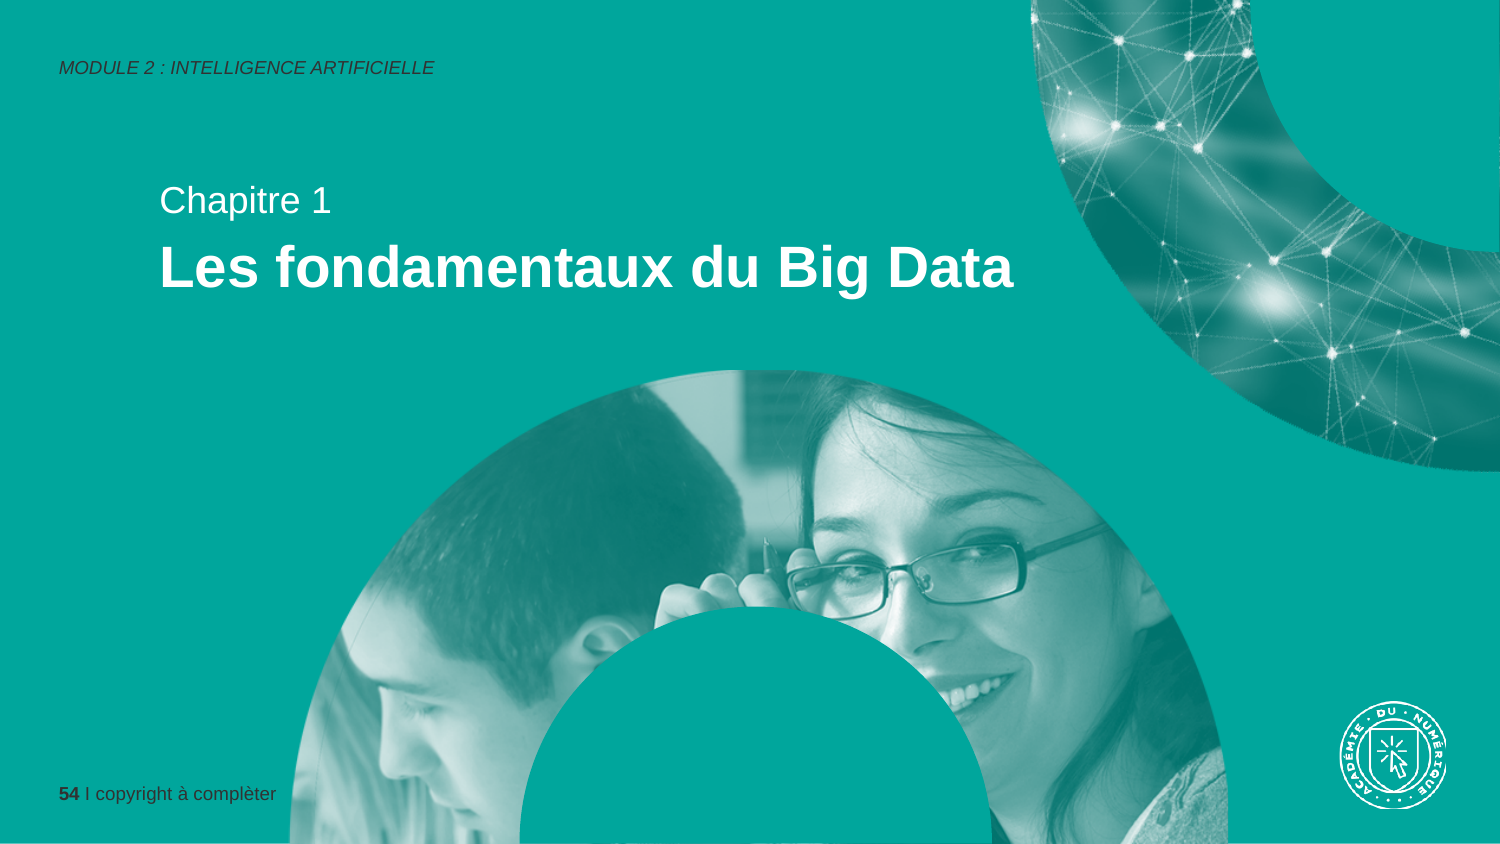

MODULE 2 : INTELLIGENCE ARTIFICIELLE
Chapitre 1
Les fondamentaux du Big Data